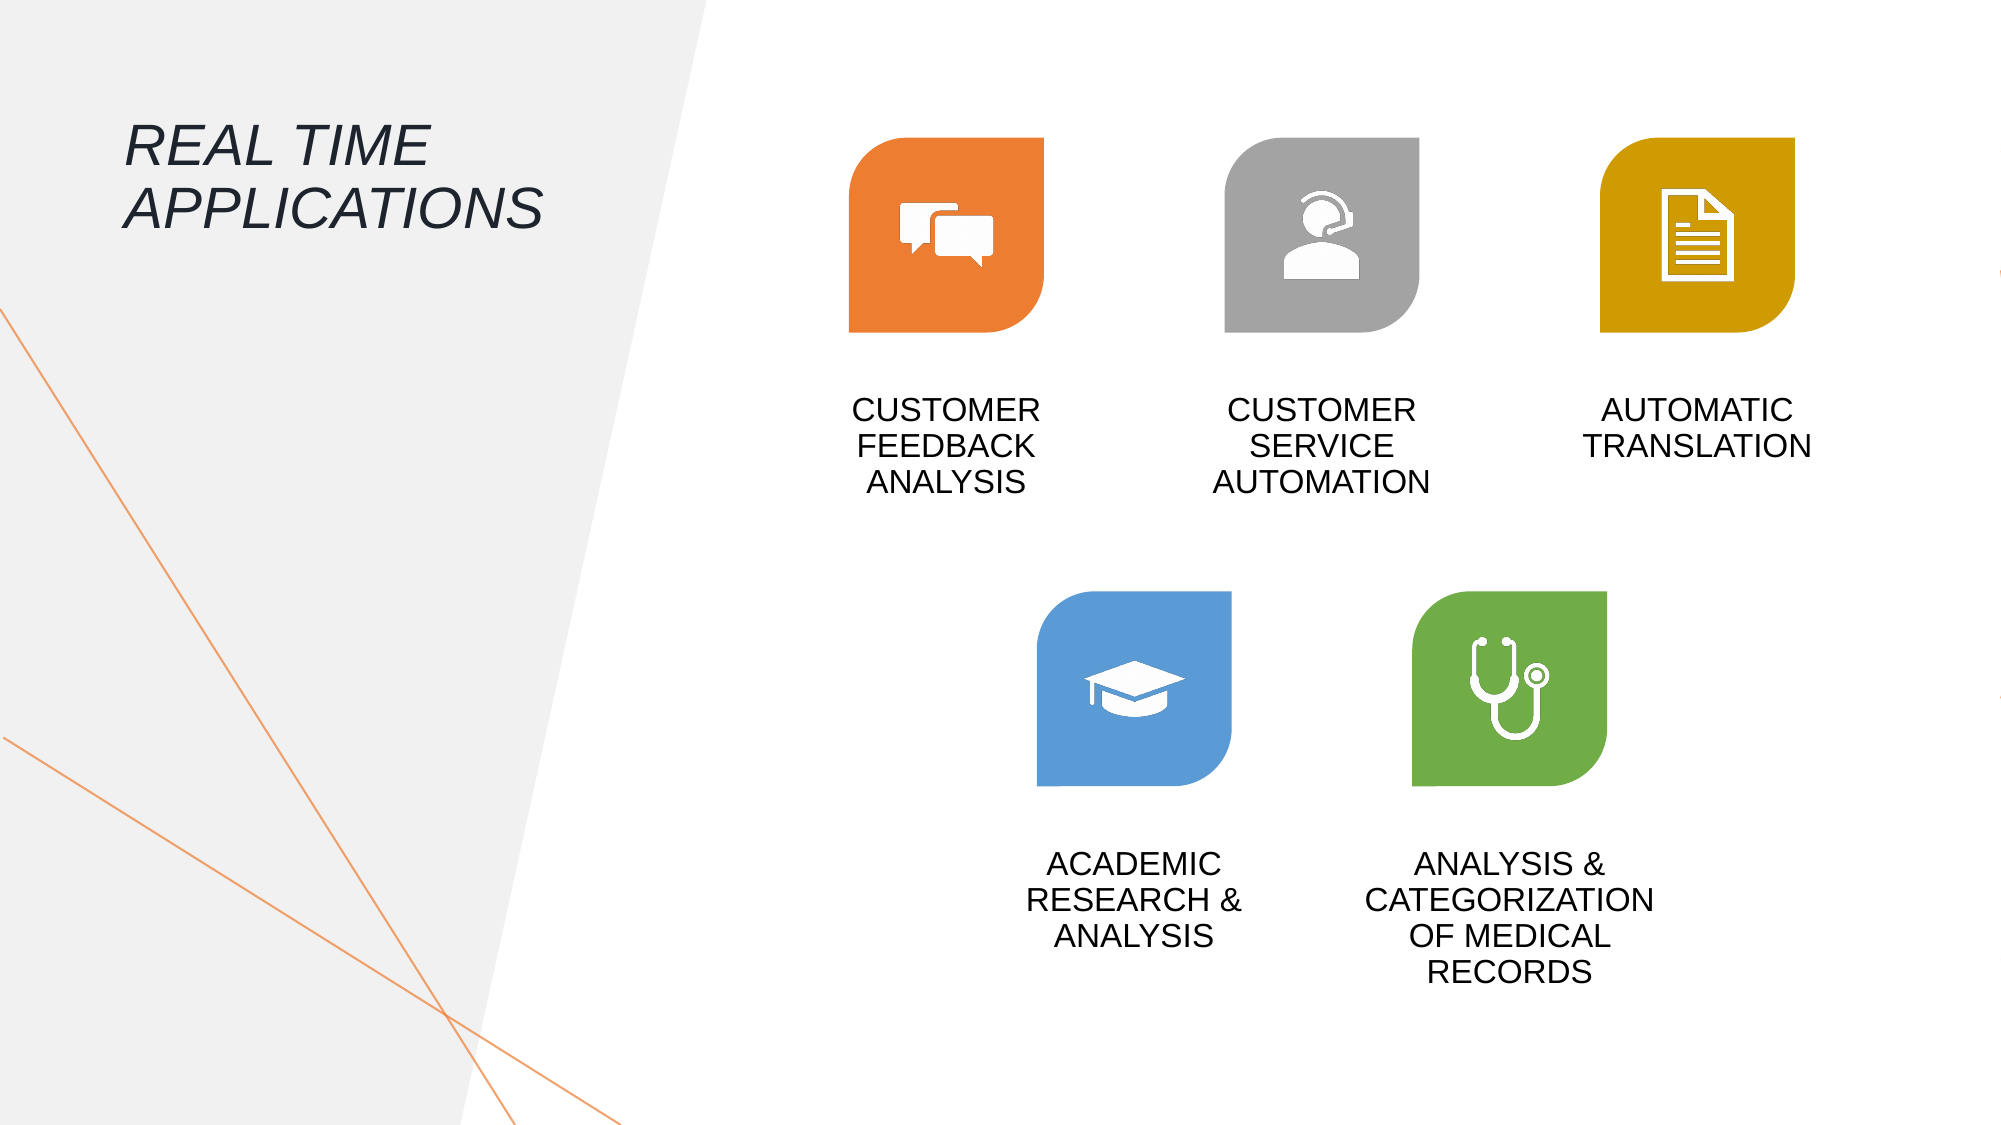

# Real time applications
Customer Feedback Analysis
Customer Service Automation
Automatic Translation
Academic Research & Analysis
Analysis & Categorization of Medical Records